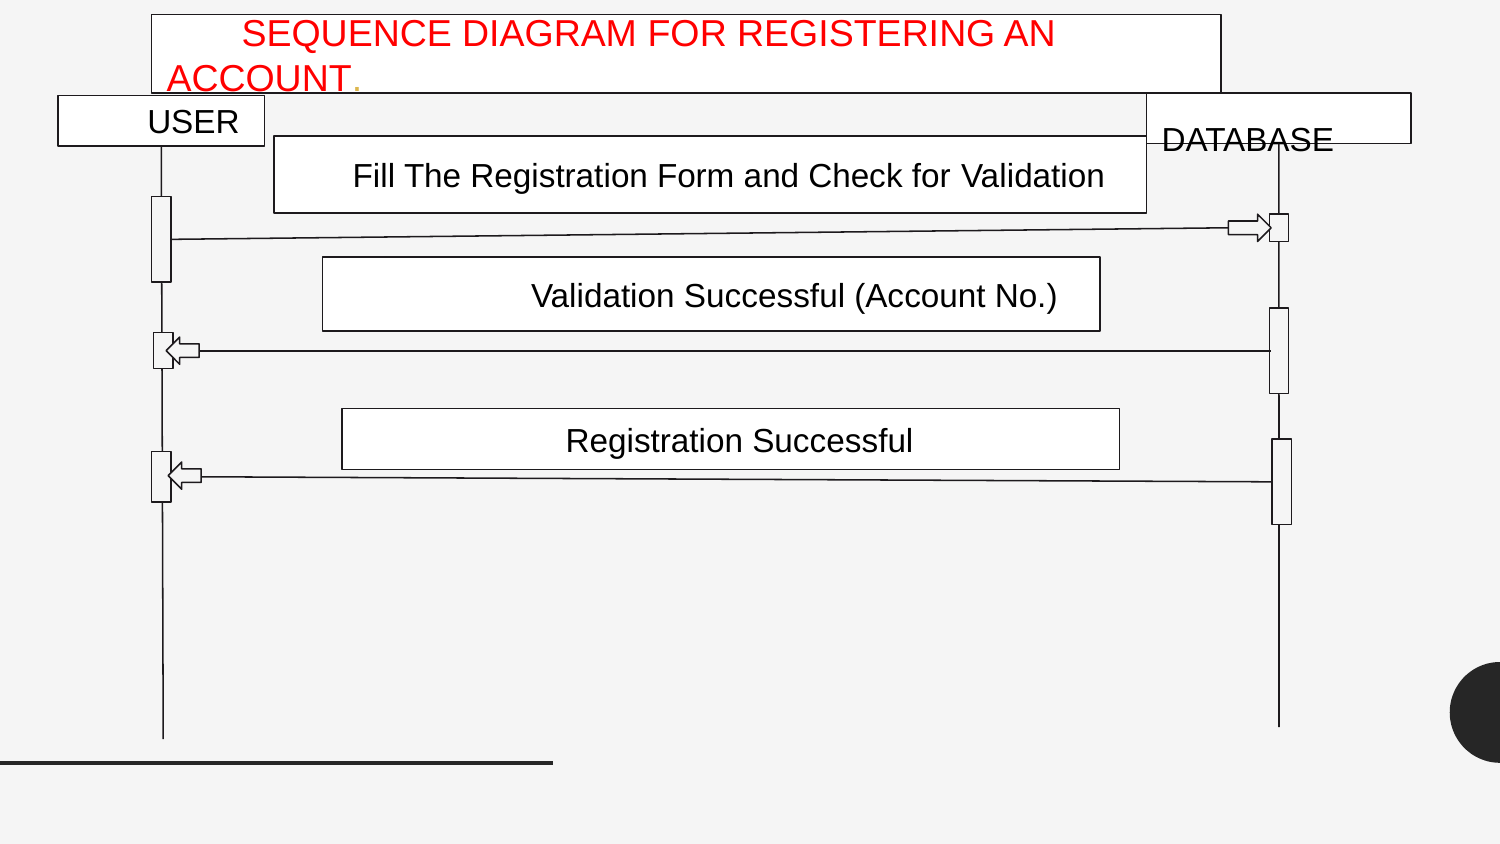

SEQUENCE DIAGRAM FOR REGISTERING AN ACCOUNT.
       DATABASE
        USER
    Fill The Registration Form and Check for Validation

                    Validation Successful (Account No.)

    Registration Successful